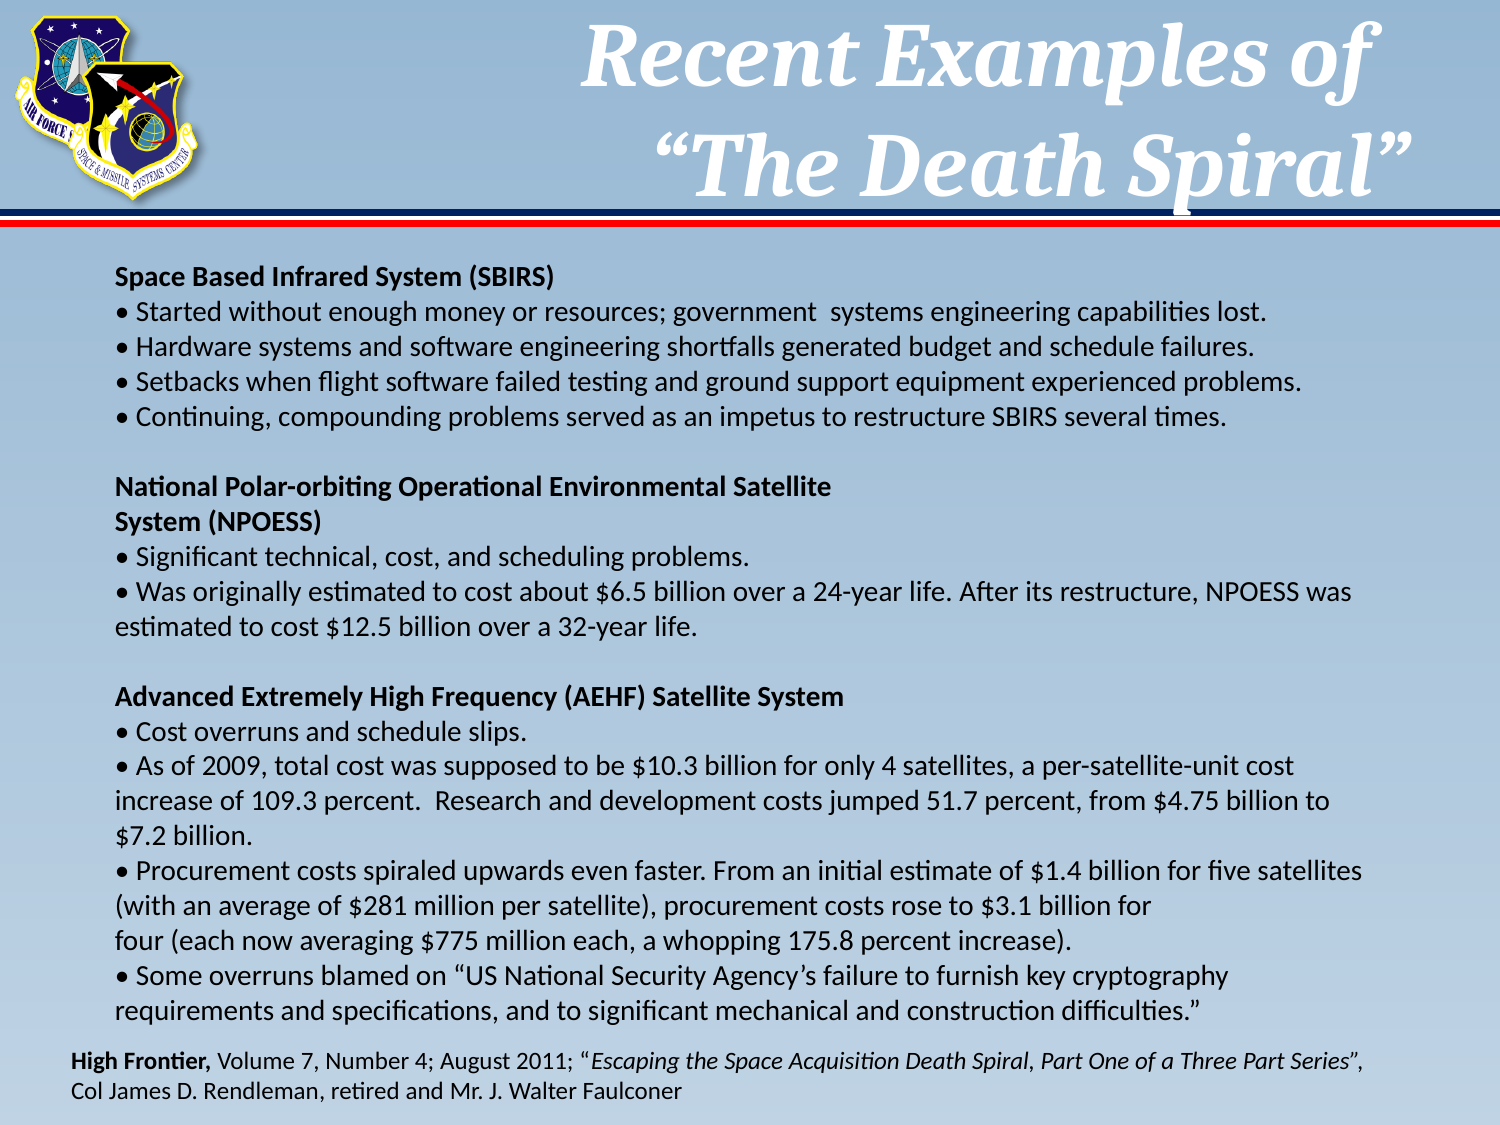

# Recent Examples of “The Death Spiral”
Space Based Infrared System (SBIRS)
• Started without enough money or resources; government  systems engineering capabilities lost.
• Hardware systems and software engineering shortfalls generated budget and schedule failures.
• Setbacks when flight software failed testing and ground support equipment experienced problems.
• Continuing, compounding problems served as an impetus to restructure SBIRS several times.

National Polar-orbiting Operational Environmental Satellite
System (NPOESS)
• Significant technical, cost, and scheduling problems.
• Was originally estimated to cost about $6.5 billion over a 24-year life. After its restructure, NPOESS was estimated to cost $12.5 billion over a 32-year life.

Advanced Extremely High Frequency (AEHF) Satellite System
• Cost overruns and schedule slips.
• As of 2009, total cost was supposed to be $10.3 billion for only 4 satellites, a per-satellite-unit cost increase of 109.3 percent.  Research and development costs jumped 51.7 percent, from $4.75 billion to $7.2 billion.
• Procurement costs spiraled upwards even faster. From an initial estimate of $1.4 billion for five satellites (with an average of $281 million per satellite), procurement costs rose to $3.1 billion for
four (each now averaging $775 million each, a whopping 175.8 percent increase).
• Some overruns blamed on “US National Security Agency’s failure to furnish key cryptography requirements and specifications, and to significant mechanical and construction difficulties.”
High Frontier, Volume 7, Number 4; August 2011; “Escaping the Space Acquisition Death Spiral, Part One of a Three Part Series”,
Col James D. Rendleman, retired and Mr. J. Walter Faulconer